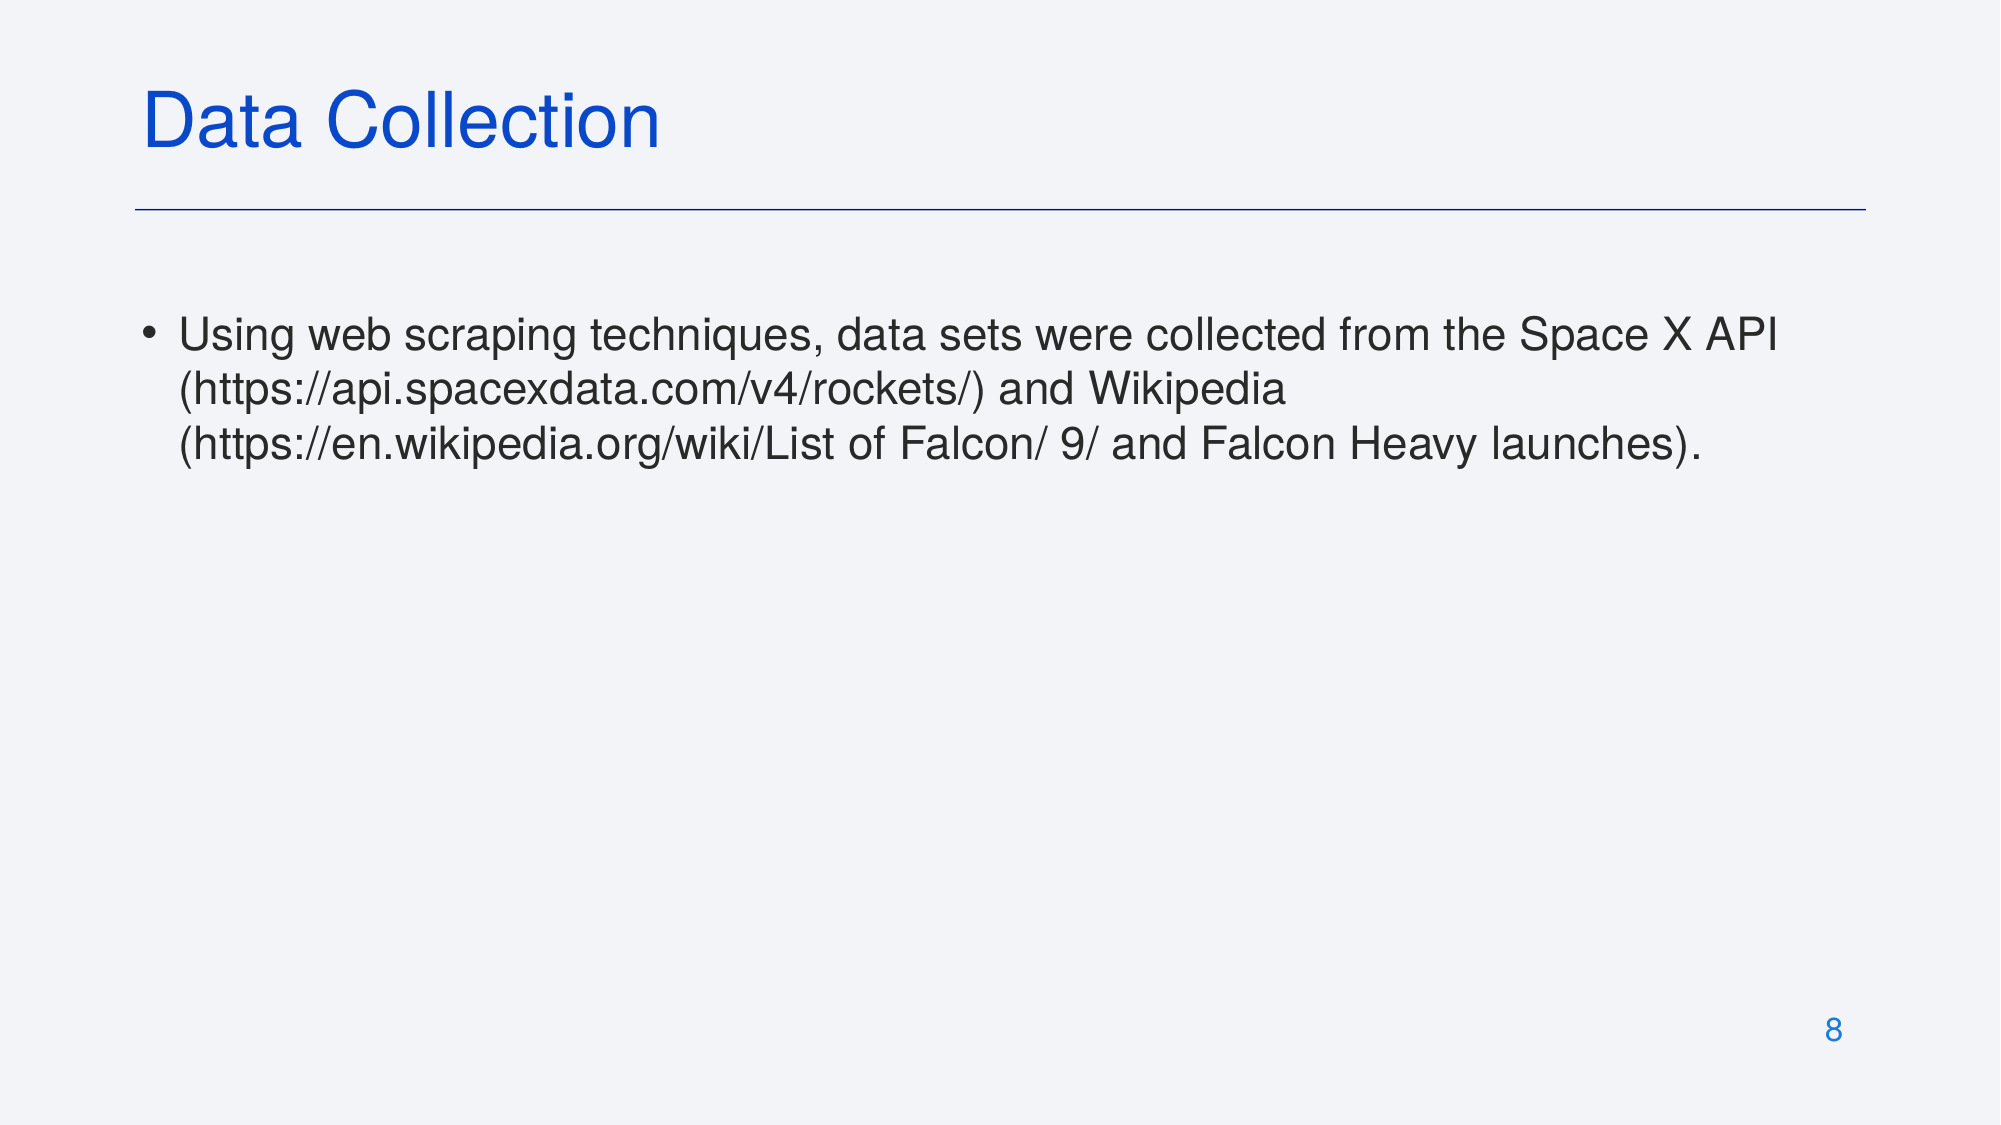

# Data Collection
Using web scraping techniques, data sets were collected from the Space X API (https://api.spacexdata.com/v4/rockets/) and Wikipedia (https://en.wikipedia.org/wiki/List of Falcon/ 9/ and Falcon Heavy launches).
8